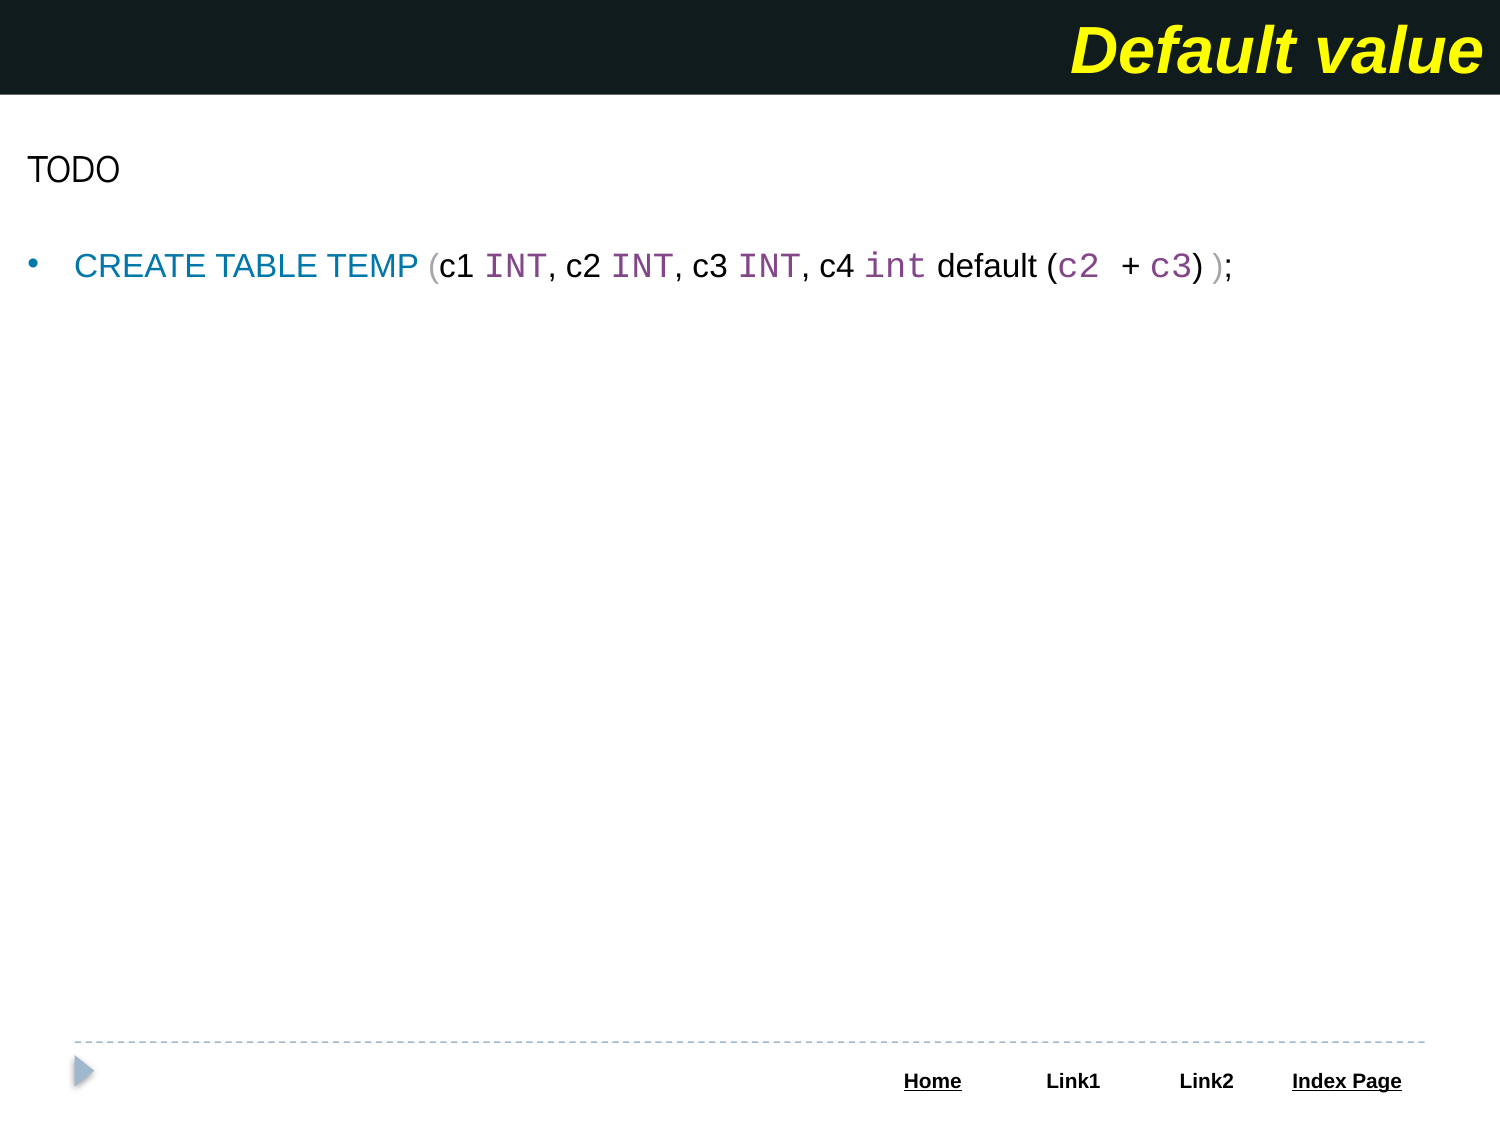

Default value
TODO
CREATE TABLE TEMP (c1 INT, c2 INT, c3 INT, c4 int default (c2 + c3) );